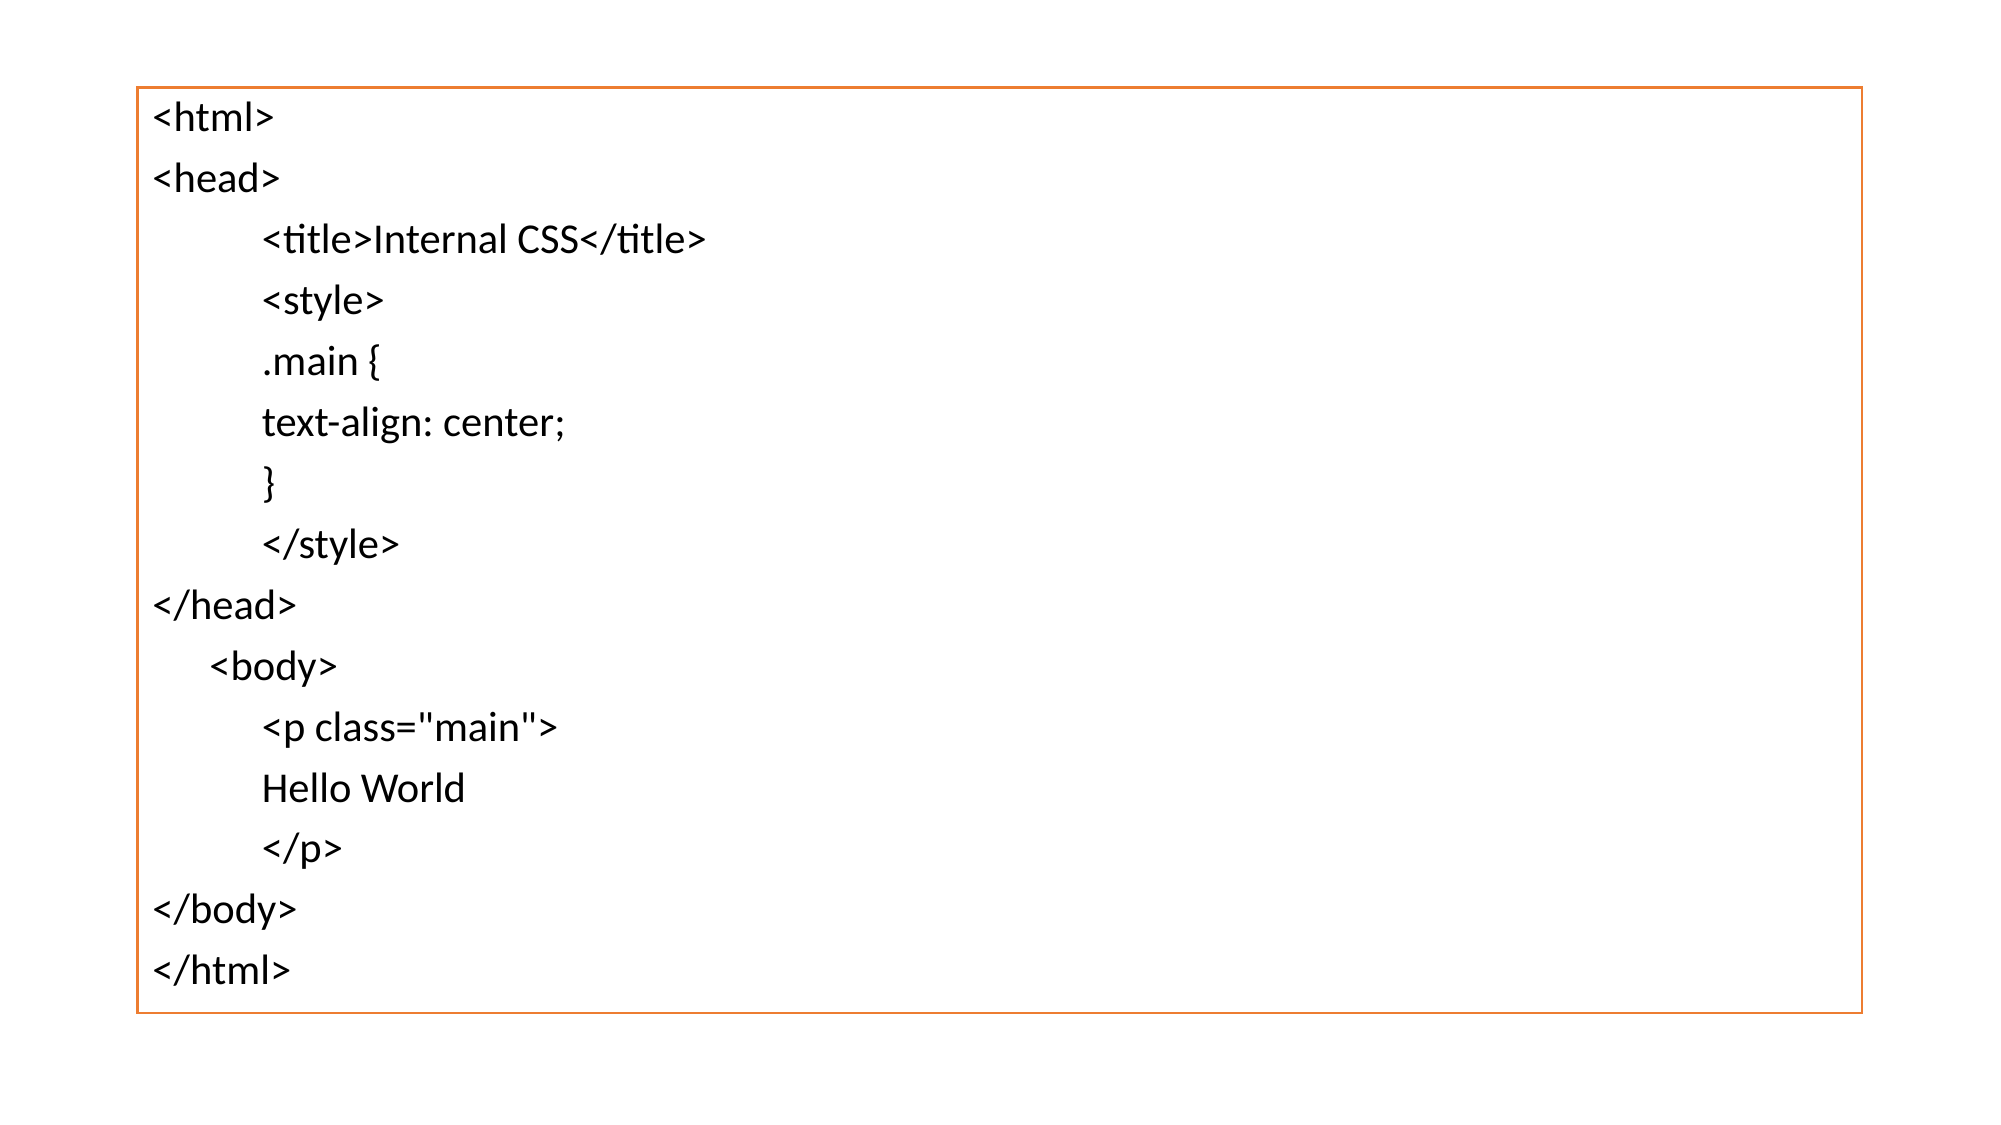

<html>
<head>
	<title>Internal CSS</title>
	<style>
		.main {
			text-align: center;
		}
	</style>
</head>
      <body>
	<p class="main">
		Hello World
	</p>
</body>
</html>